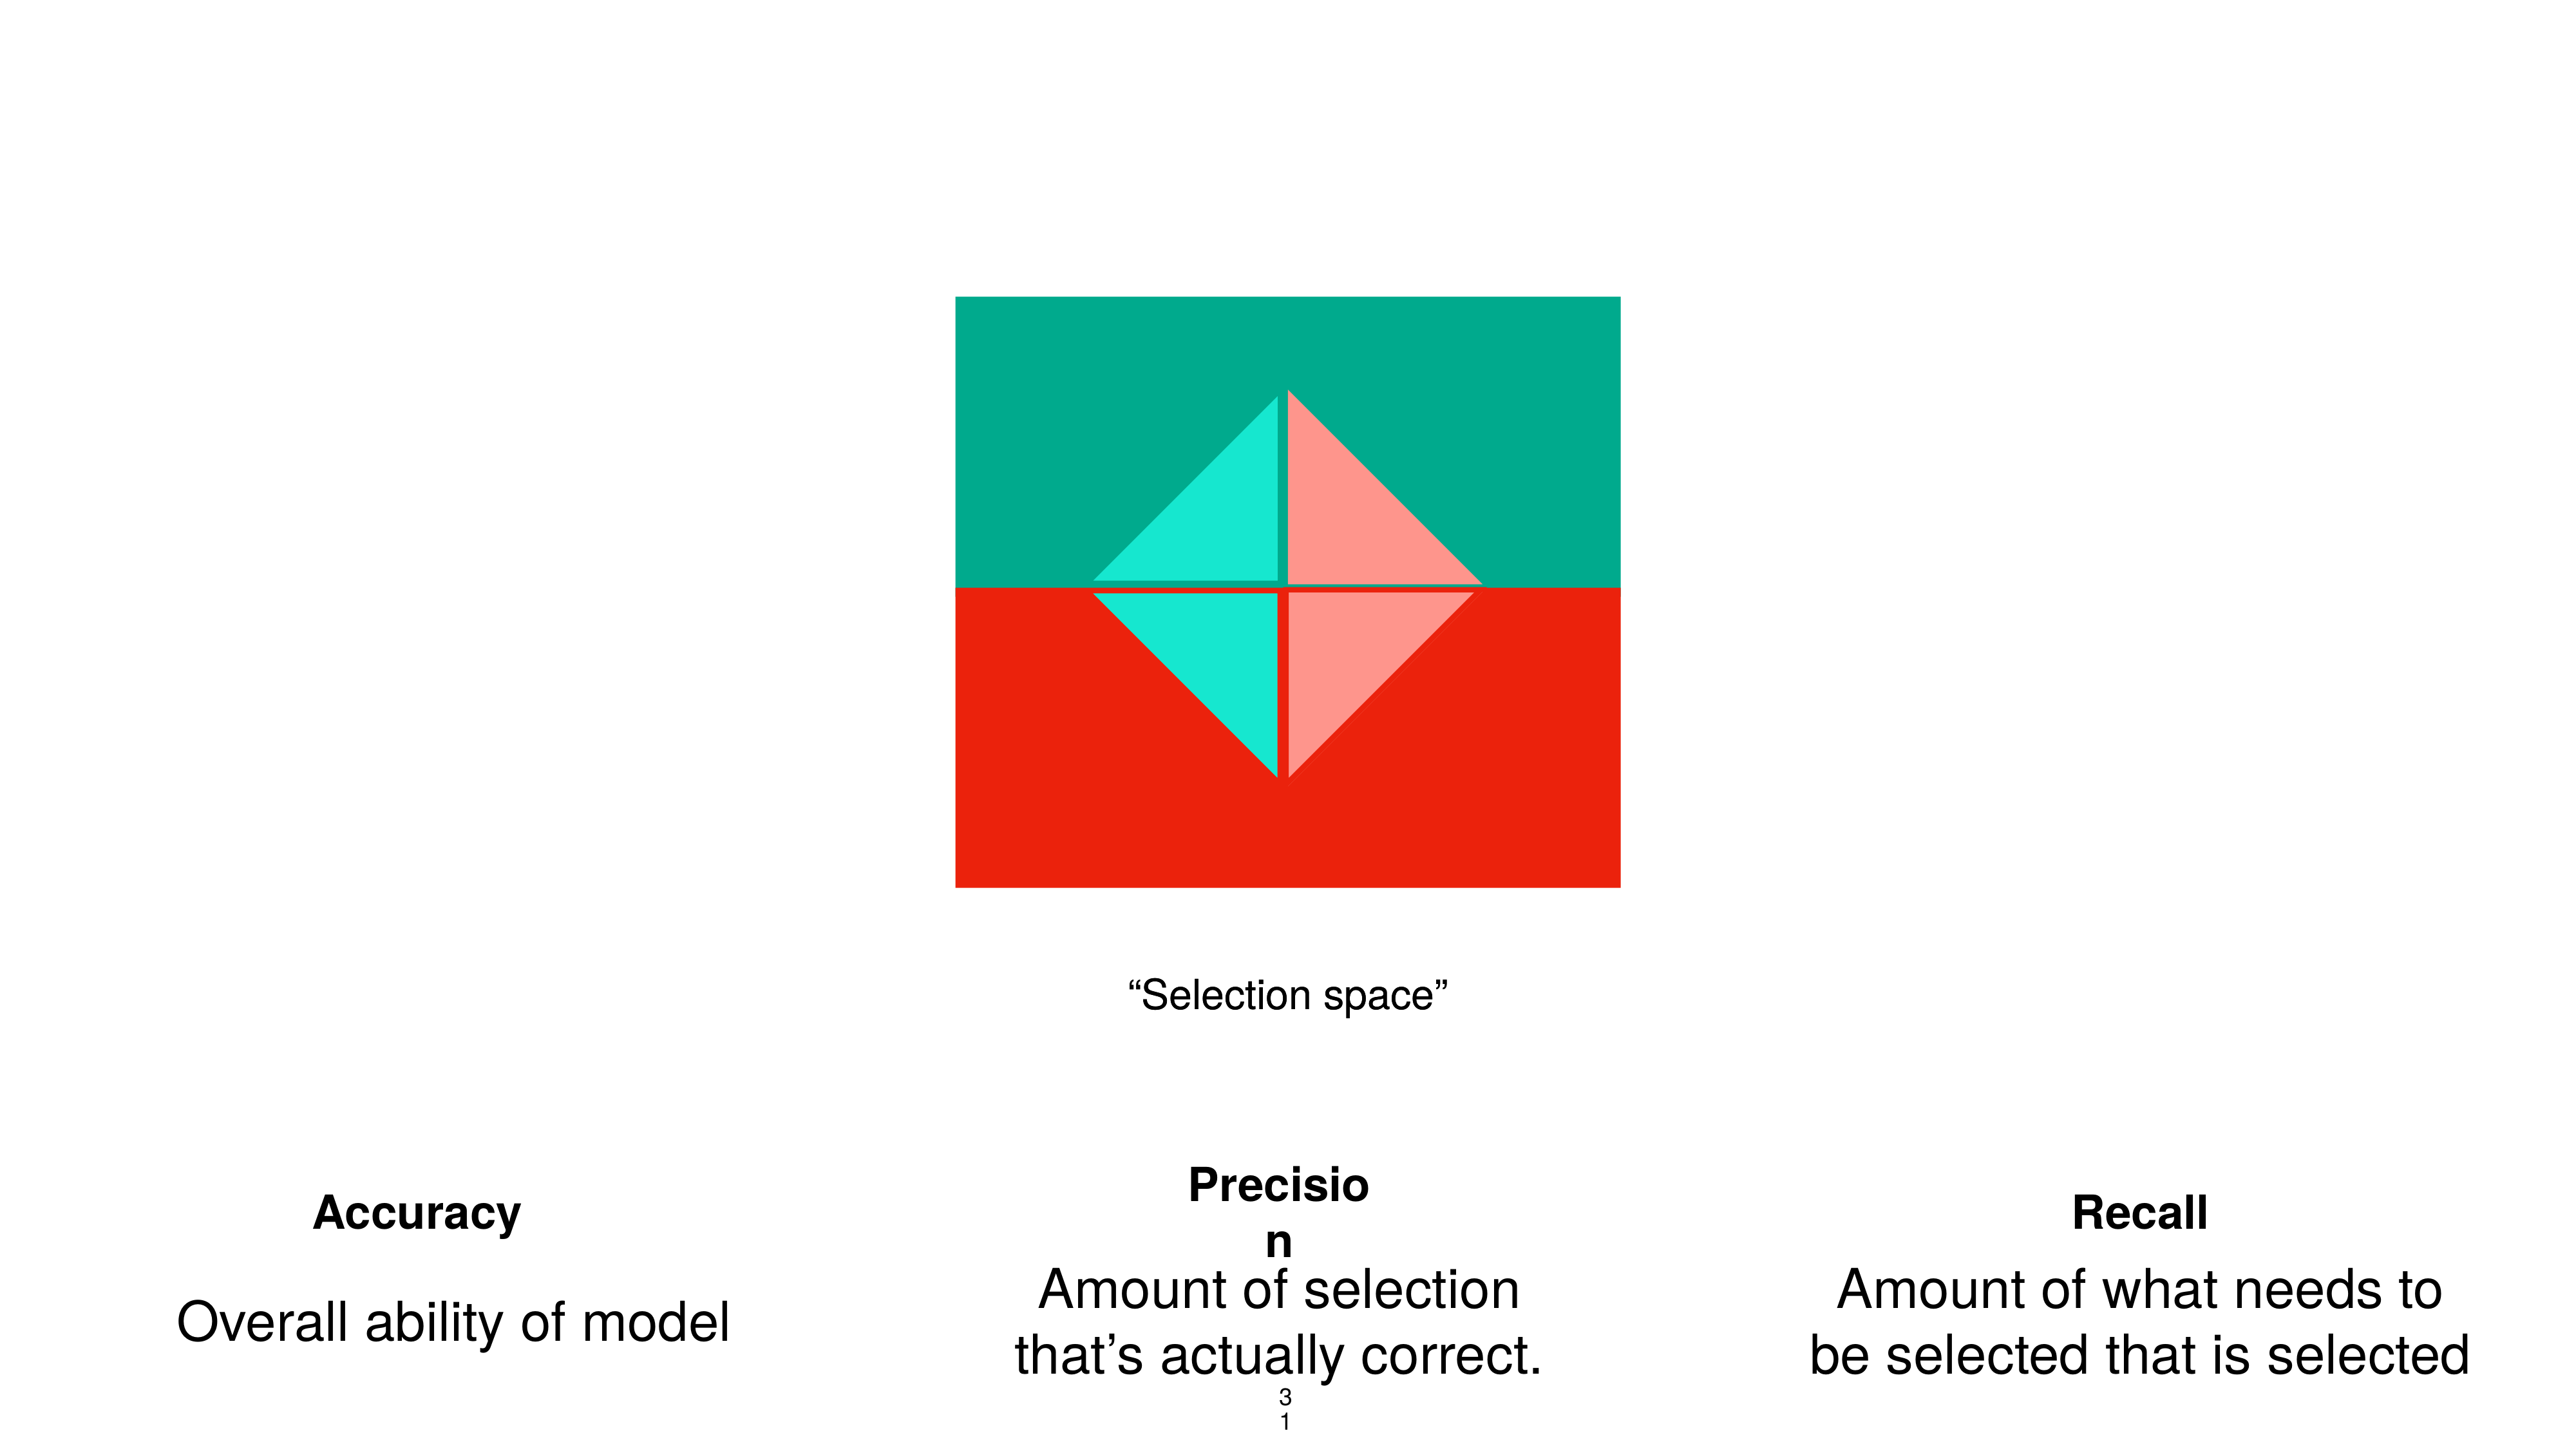

“Selection space”
“Selection space”
Accuracy
Precision
Recall
Amount of selection that’s actually correct.
Amount of what needs to be selected that is selected
Overall ability of model
31